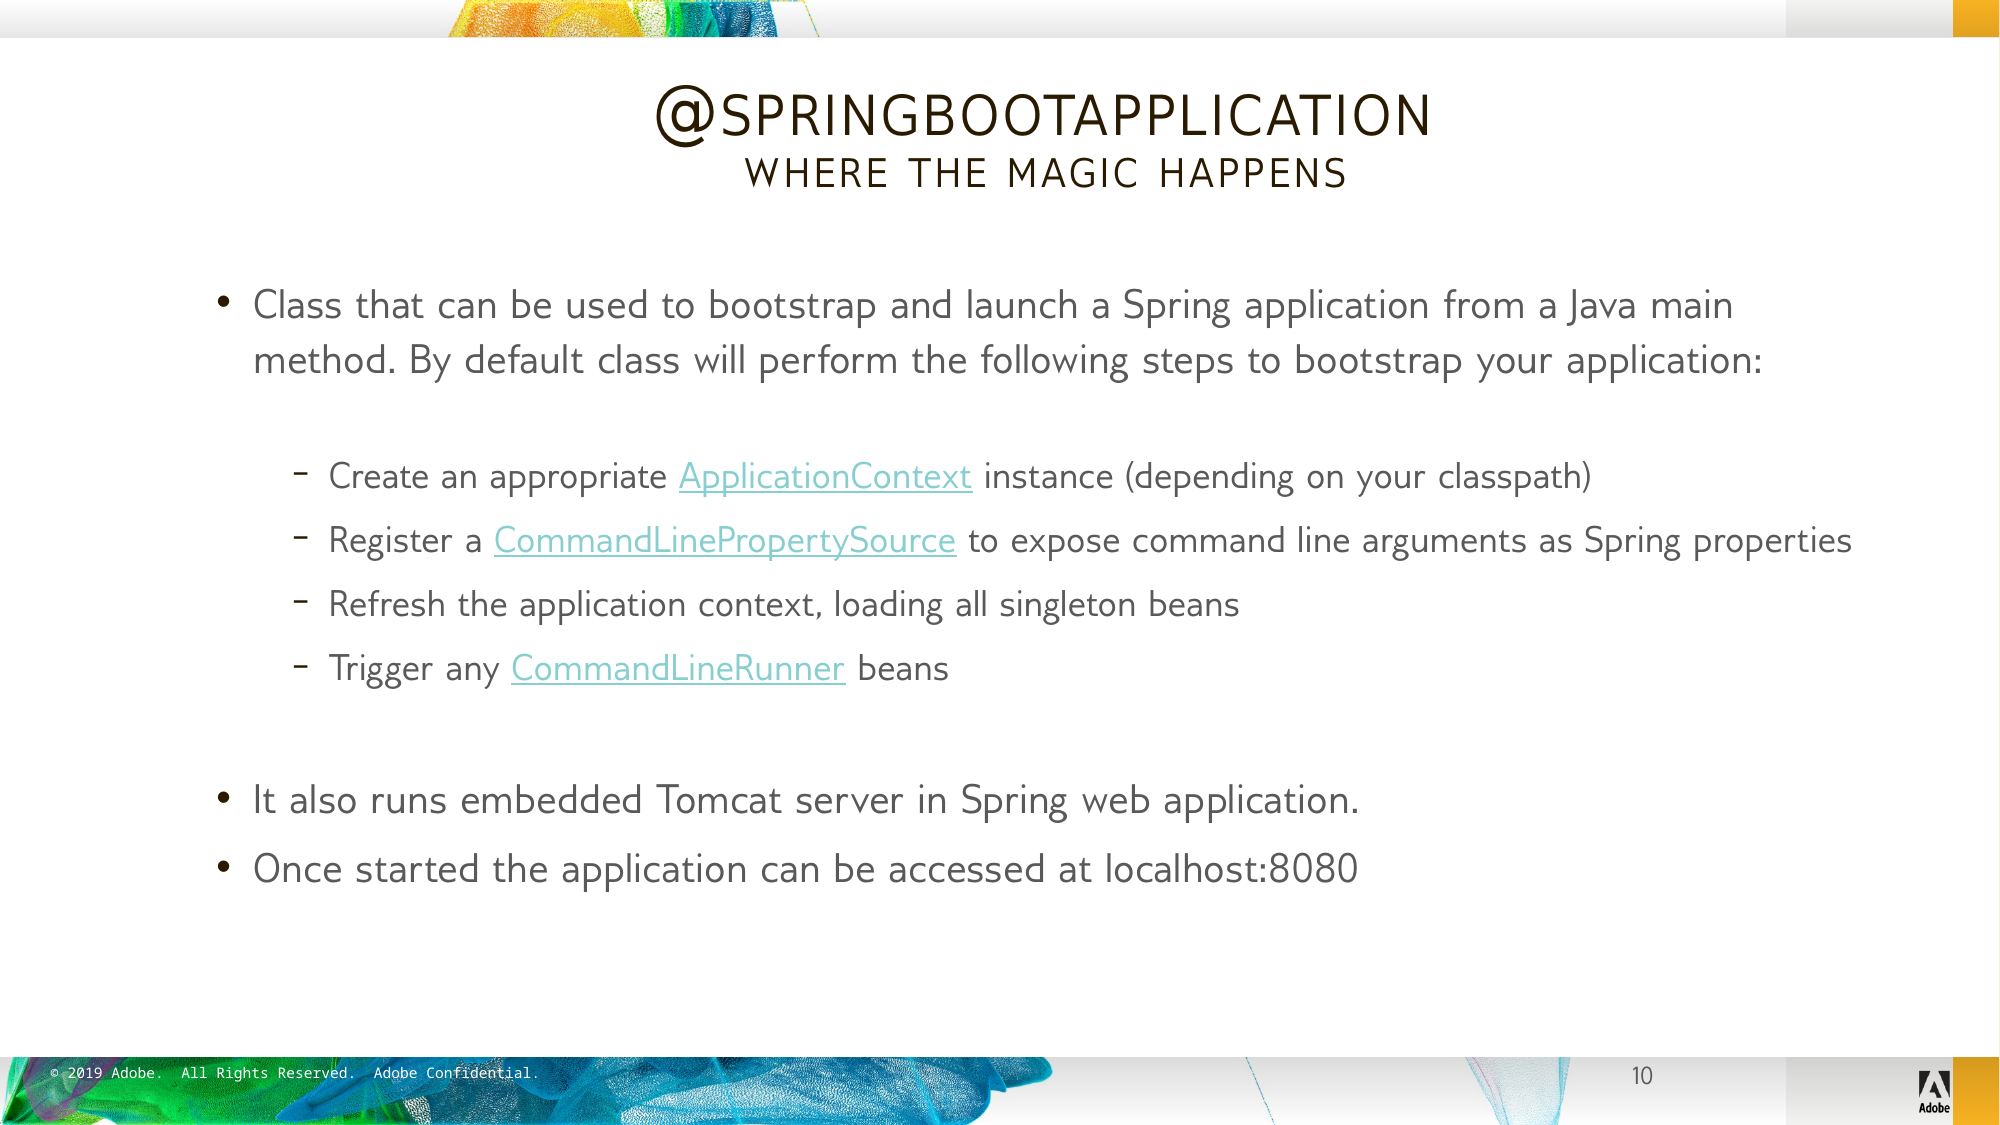

# @SpringBootApplication where the magic happens
Class that can be used to bootstrap and launch a Spring application from a Java main method. By default class will perform the following steps to bootstrap your application:
Create an appropriate ApplicationContext instance (depending on your classpath)
Register a CommandLinePropertySource to expose command line arguments as Spring properties
Refresh the application context, loading all singleton beans
Trigger any CommandLineRunner beans

It also runs embedded Tomcat server in Spring web application.
Once started the application can be accessed at localhost:8080

10